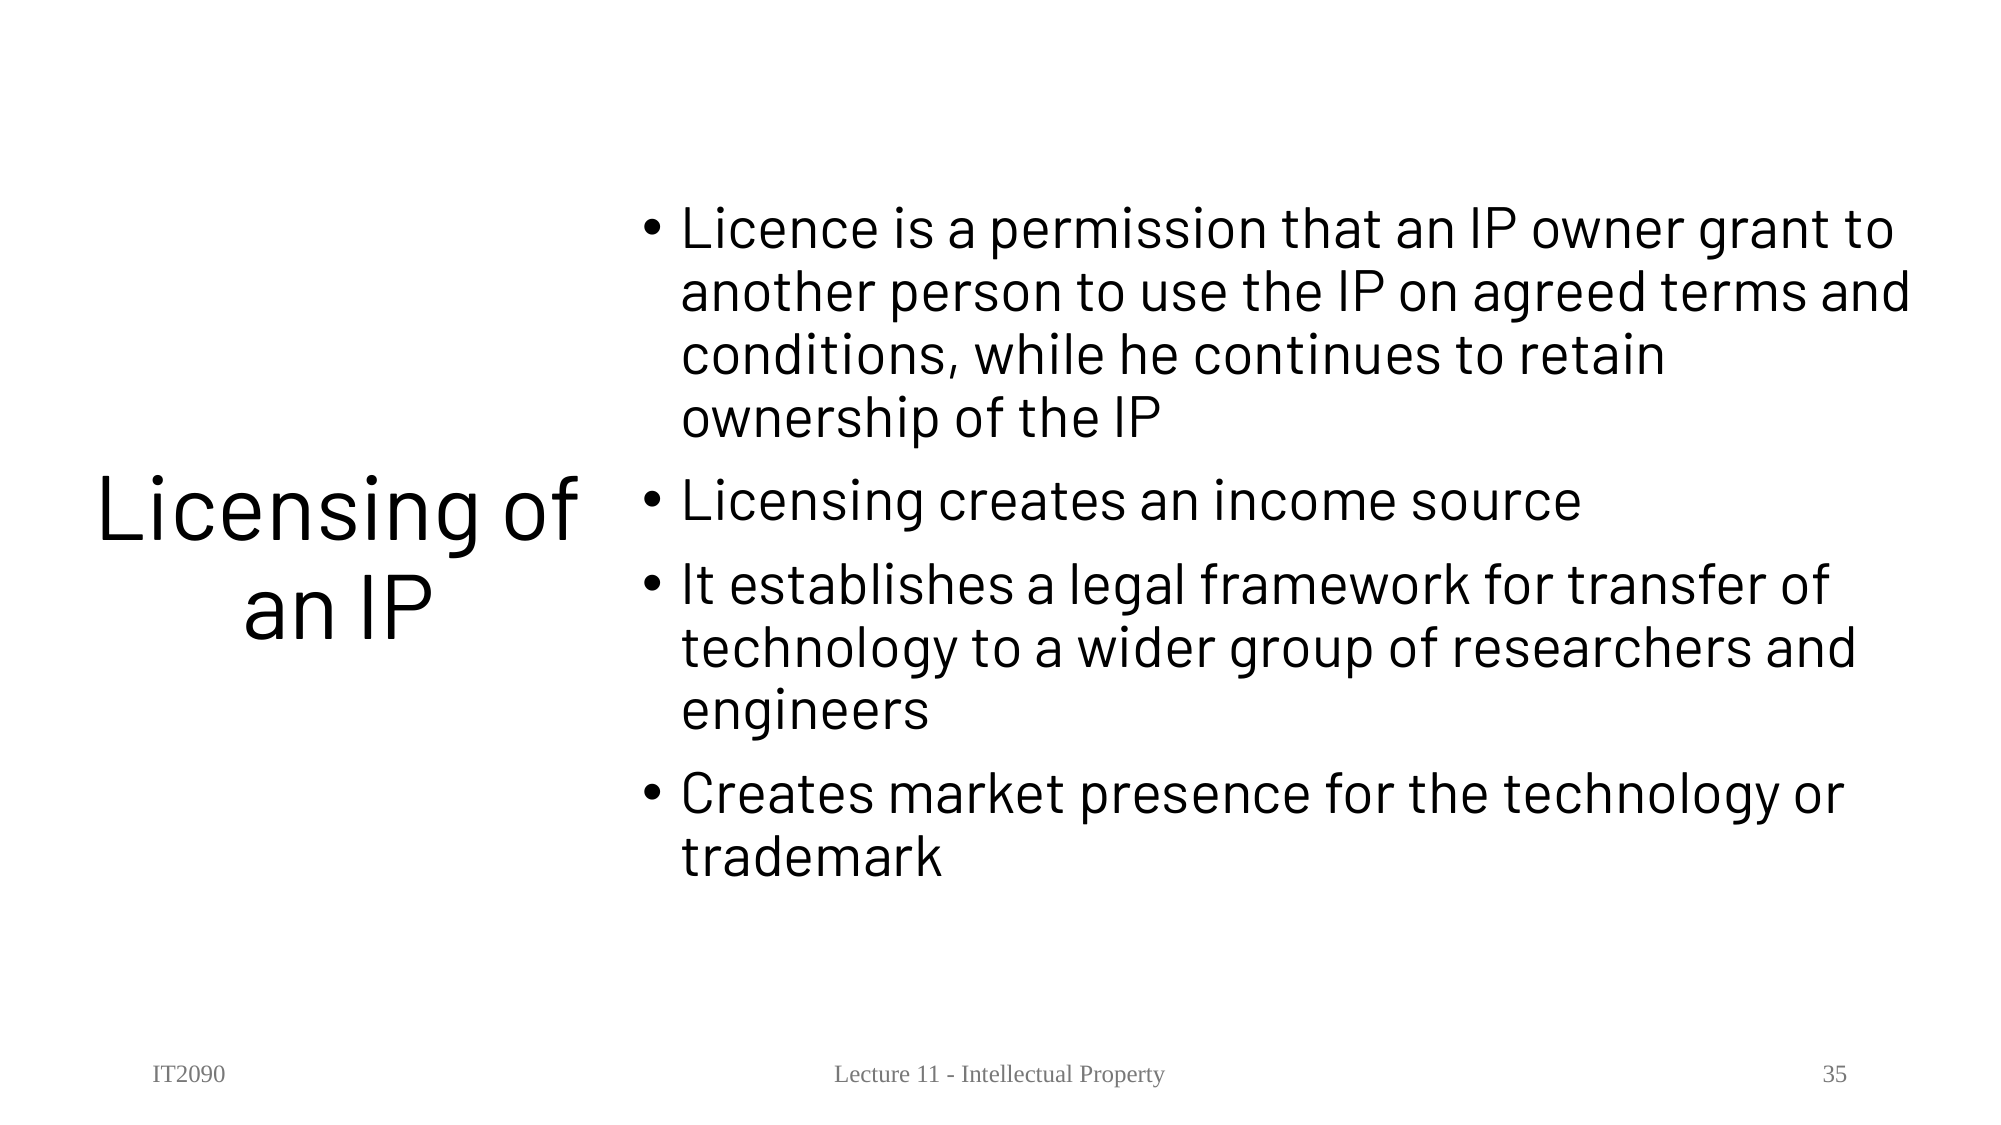

Licence is a permission that an IP owner grant to another person to use the IP on agreed terms and conditions, while he continues to retain ownership of the IP
Licensing creates an income source
It establishes a legal framework for transfer of technology to a wider group of researchers and engineers
Creates market presence for the technology or trademark
# Licensing of an IP
IT2090
Lecture 11 - Intellectual Property
35